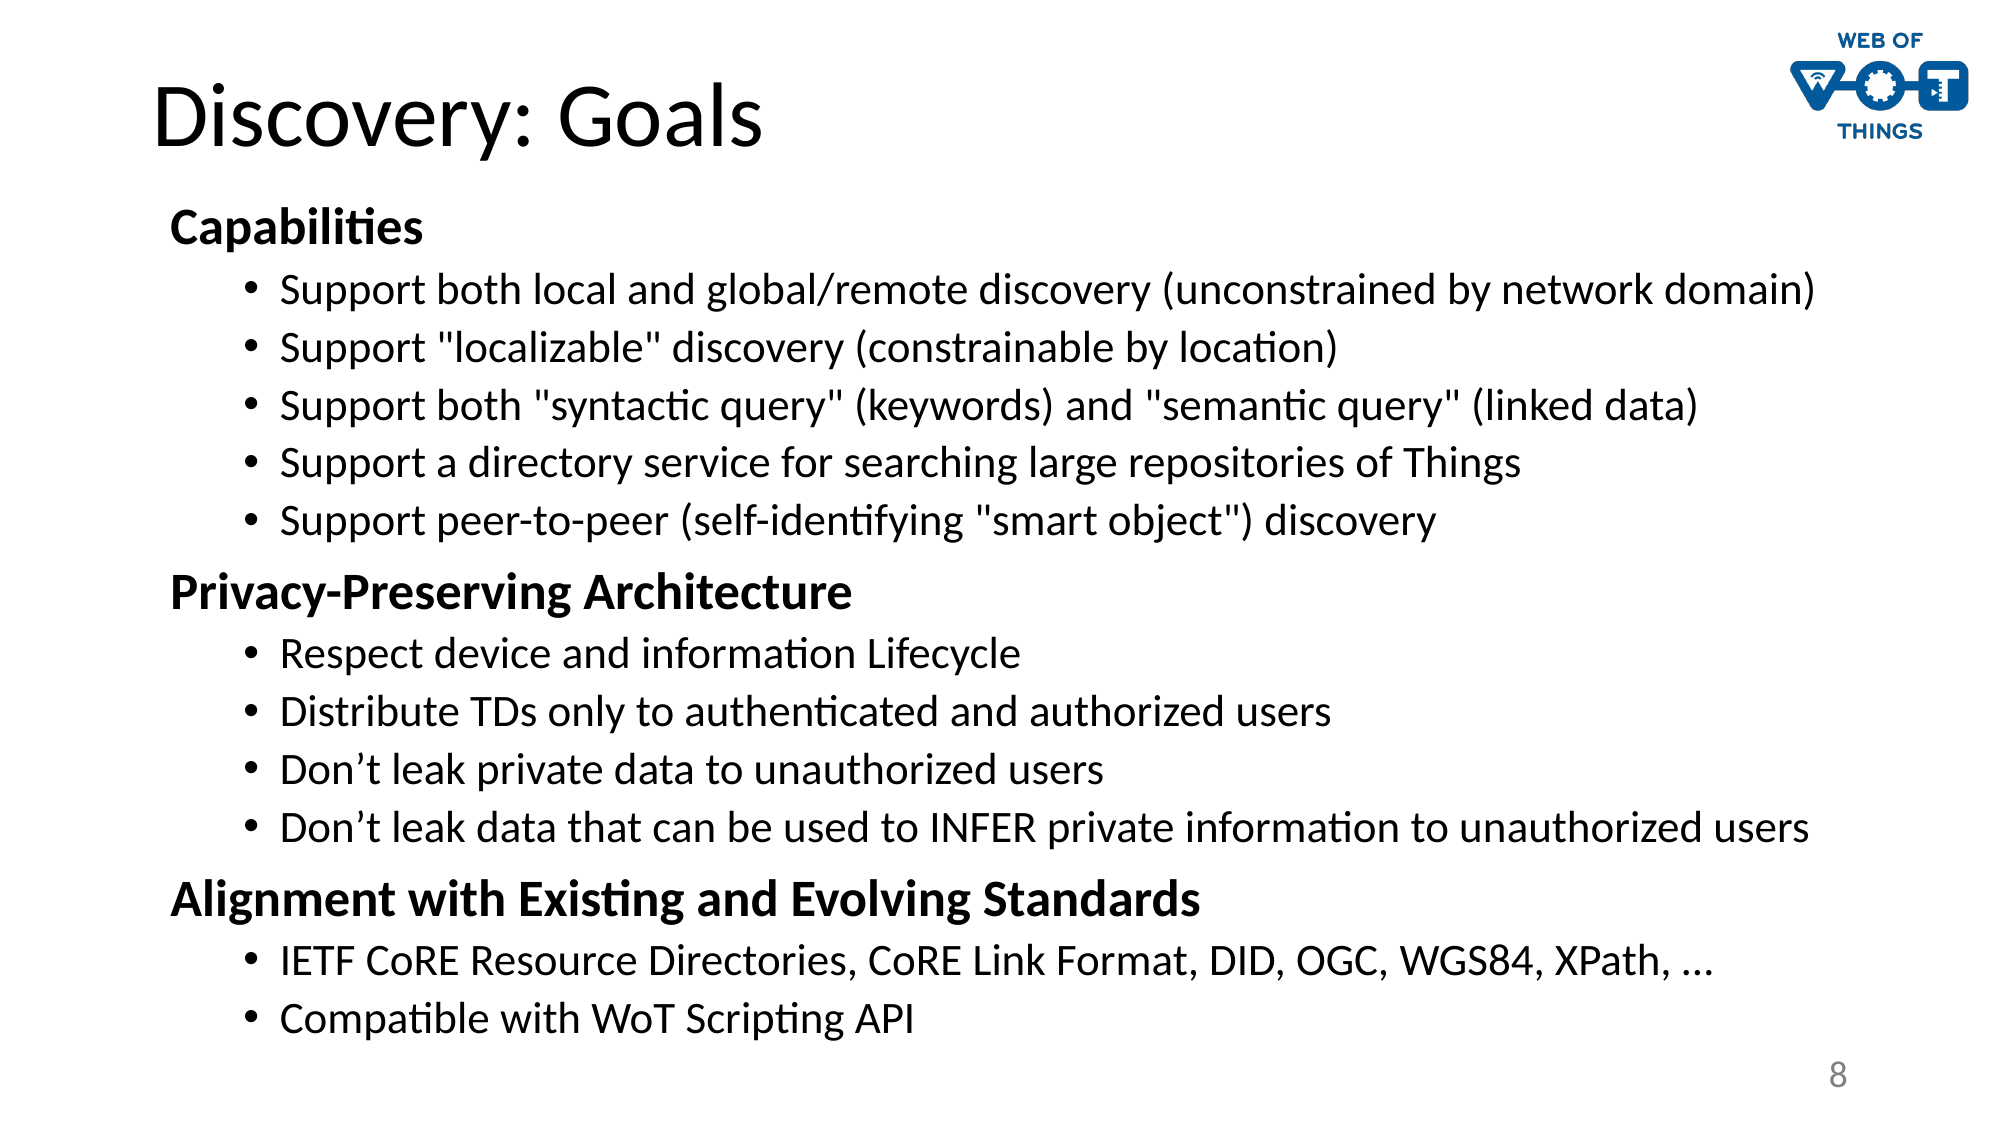

# Discovery: Goals
Capabilities
Support both local and global/remote discovery (unconstrained by network domain)
Support "localizable" discovery (constrainable by location)
Support both "syntactic query" (keywords) and "semantic query" (linked data)
Support a directory service for searching large repositories of Things
Support peer-to-peer (self-identifying "smart object") discovery
Privacy-Preserving Architecture
Respect device and information Lifecycle
Distribute TDs only to authenticated and authorized users
Don’t leak private data to unauthorized users
Don’t leak data that can be used to INFER private information to unauthorized users
Alignment with Existing and Evolving Standards
IETF CoRE Resource Directories, CoRE Link Format, DID, OGC, WGS84, XPath, …
Compatible with WoT Scripting API

8